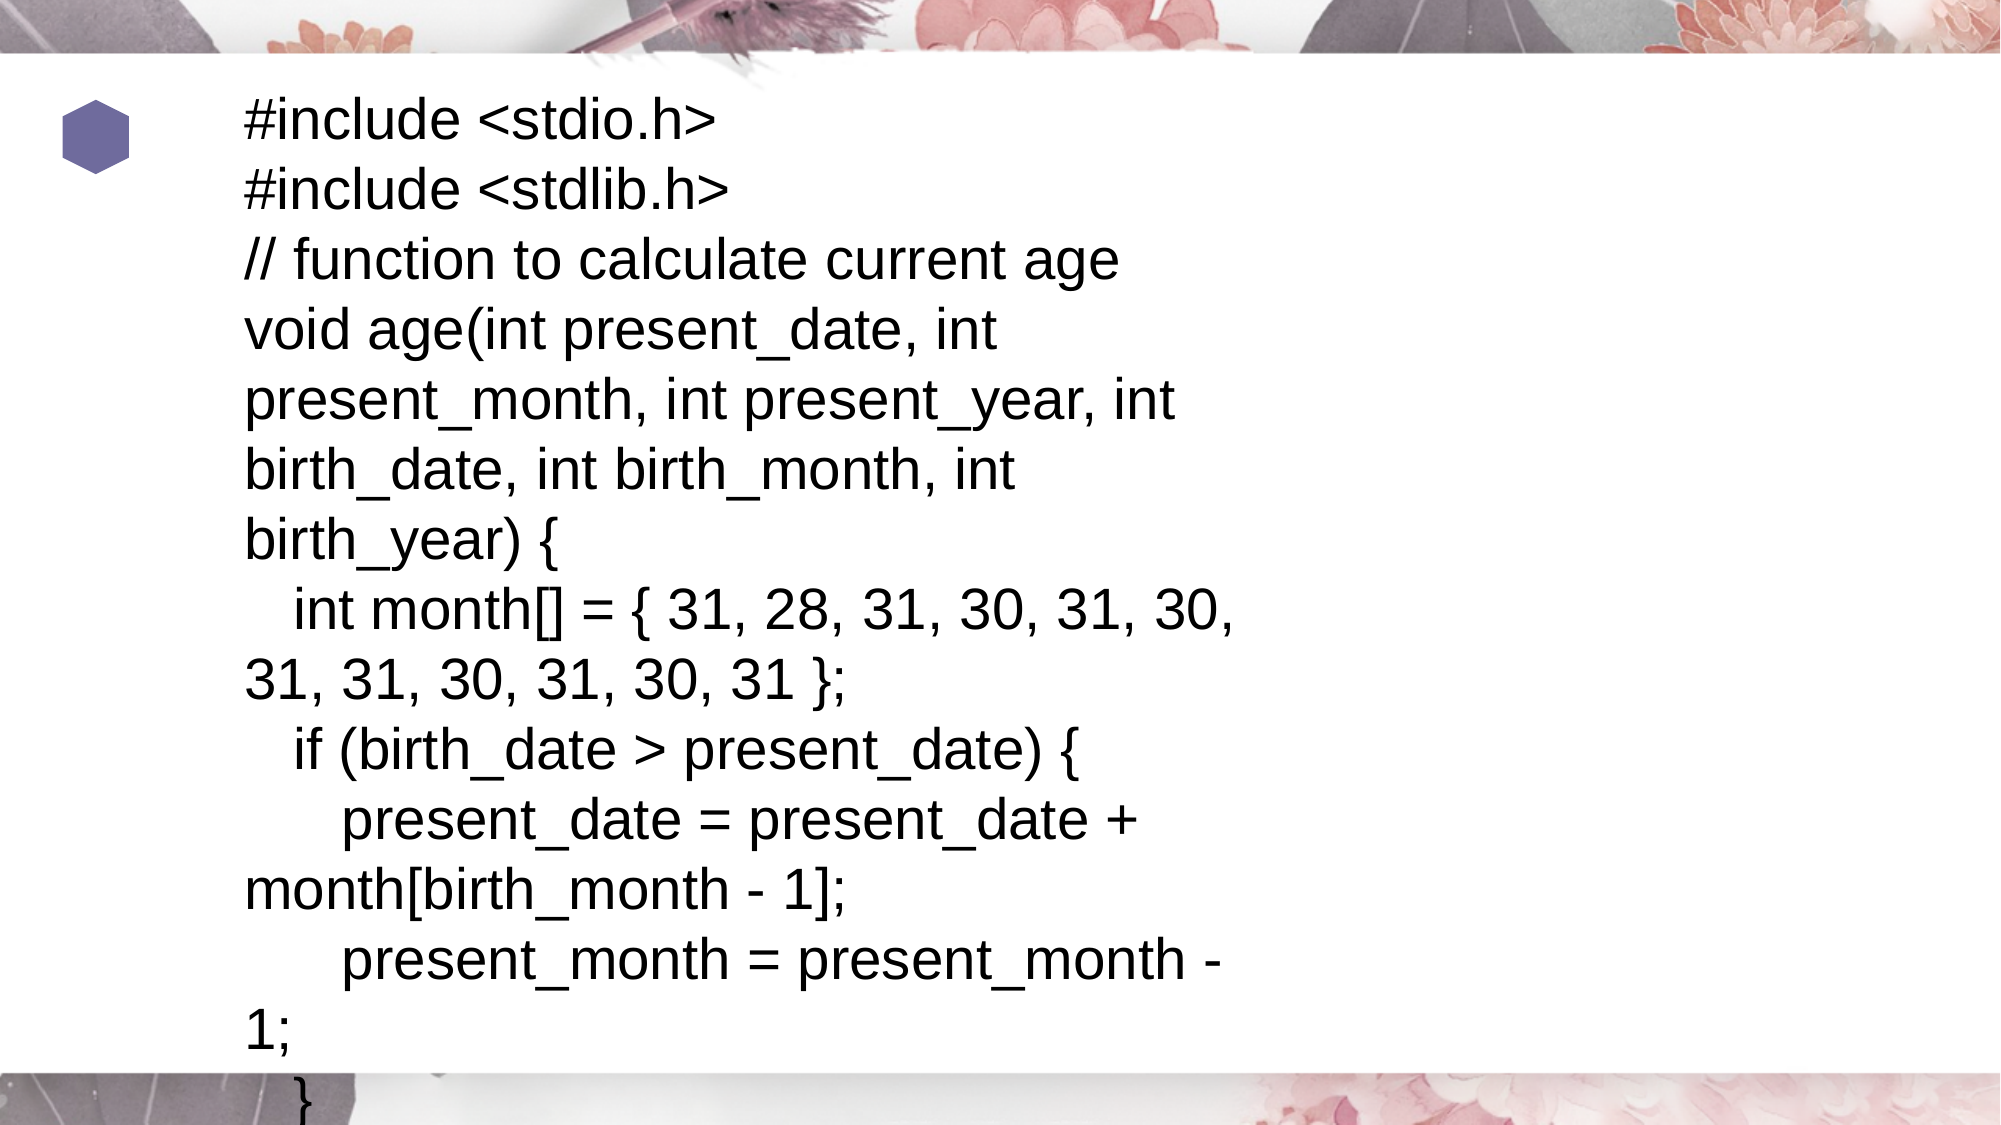

ADD TITLE HERE
01.
#include <stdio.h>
#include <stdlib.h>
// function to calculate current age
void age(int present_date, int present_month, int present_year, int birth_date, int birth_month, int birth_year) {
   int month[] = { 31, 28, 31, 30, 31, 30, 31, 31, 30, 31, 30, 31 };
   if (birth_date > present_date) {
      present_date = present_date + month[birth_month - 1];
      present_month = present_month - 1;
   }

#include <stdio.h>
#include <stdlib.h>
// function to calculate current age
void age(int present_date, int present_month, int present_year, int birth_date, int birth_month, int birth_year) {
   int month[] = { 31, 28, 31, 30, 31, 30, 31, 31, 30, 31, 30, 31 };
   if (birth_date > present_date) {
      present_date = present_date + month[birth_month - 1];
      present_month = present_month - 1;
   }
#include <stdio.h>
#include <stdlib.h>
// function to calculate current age
void age(int present_date, int present_month, int present_year, int birth_date, int birth_month, int birth_year) {
   int month[] = { 31, 28, 31, 30, 31, 30, 31, 31, 30, 31, 30, 31 };
   if (birth_date > present_date) {
      present_date = present_date + month[birth_month - 1];
      present_month = present_month - 1;
   }